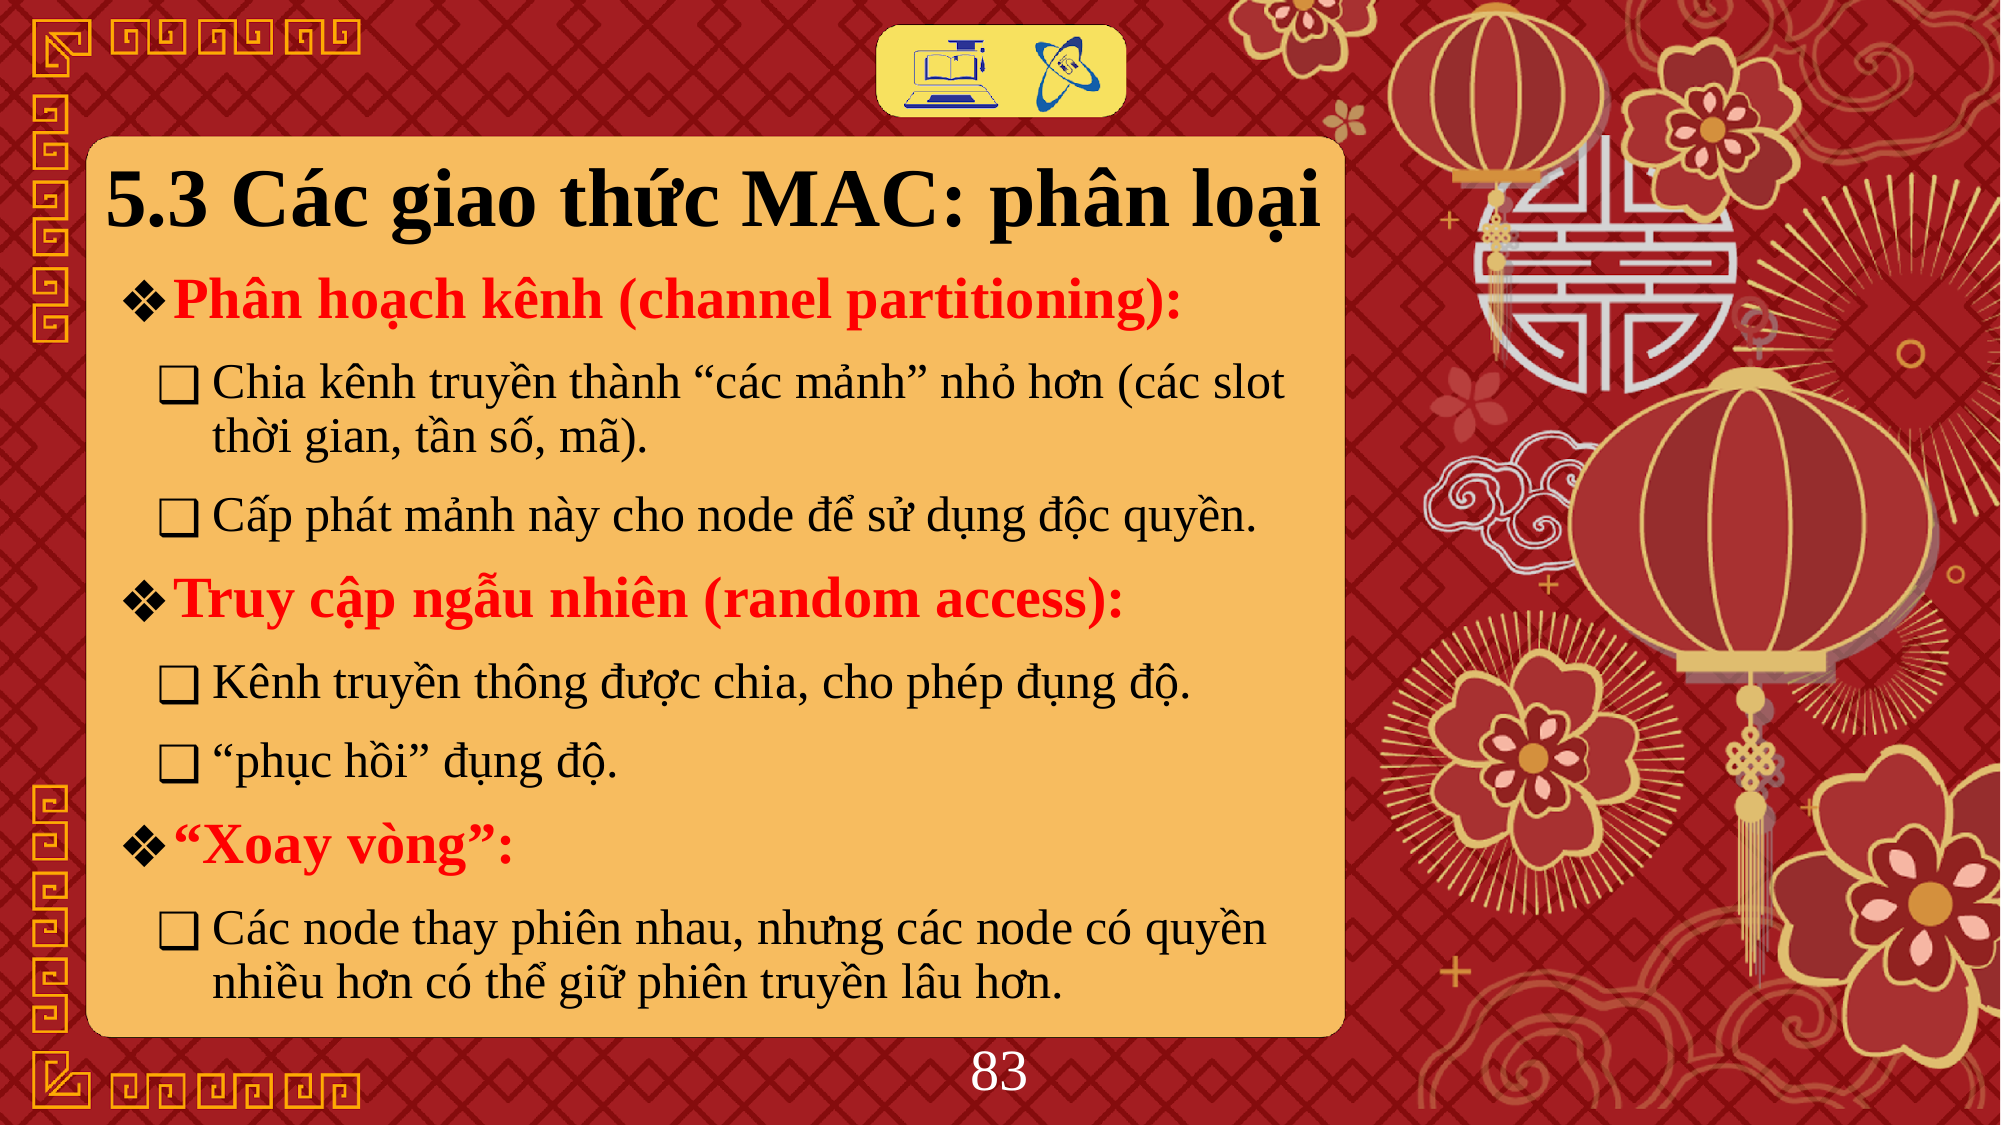

# 5.3 Các giao thức MAC: phân loại
Phân hoạch kênh (channel partitioning):
Chia kênh truyền thành “các mảnh” nhỏ hơn (các slot thời gian, tần số, mã).
Cấp phát mảnh này cho node để sử dụng độc quyền.
Truy cập ngẫu nhiên (random access):
Kênh truyền thông được chia, cho phép đụng độ.
“phục hồi” đụng độ.
“Xoay vòng”:
Các node thay phiên nhau, nhưng các node có quyền nhiều hơn có thể giữ phiên truyền lâu hơn.
83